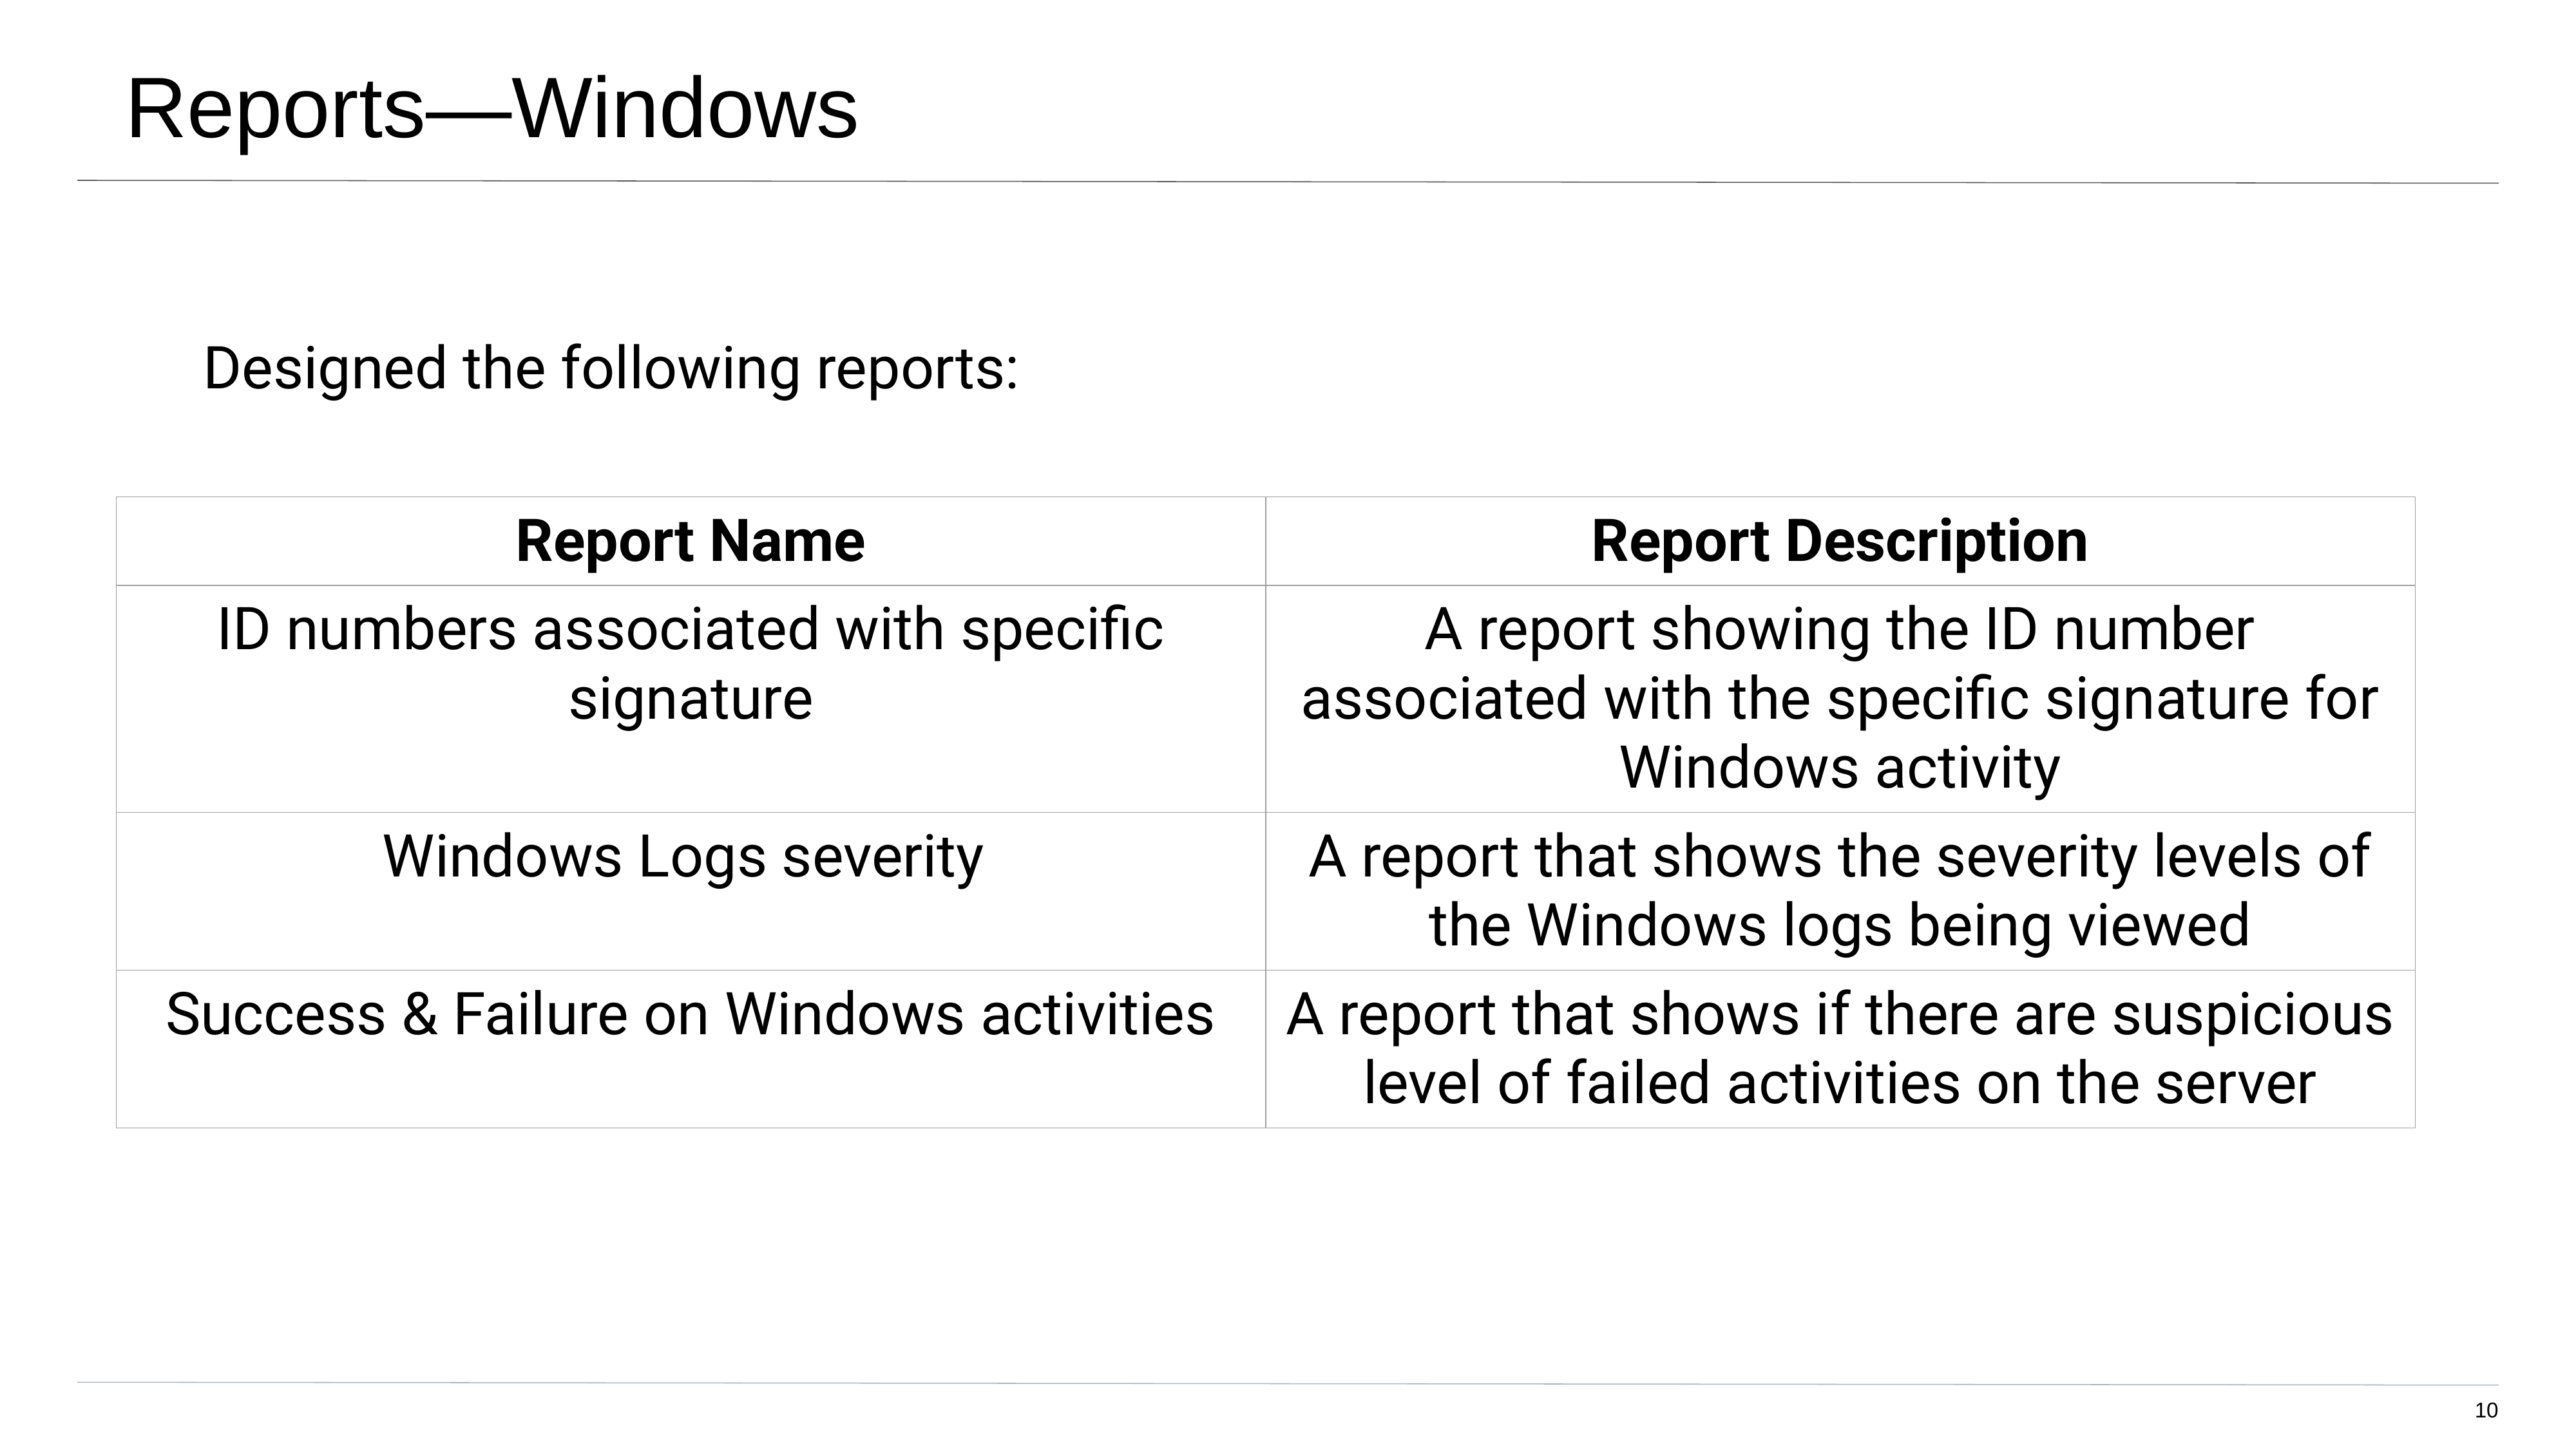

# Reports—Windows

Designed the following reports:
| Report Name | Report Description |
| --- | --- |
| ID numbers associated with specific signature | A report showing the ID number associated with the specific signature for Windows activity |
| Windows Logs severity | A report that shows the severity levels of the Windows logs being viewed |
| Success & Failure on Windows activities | A report that shows if there are suspicious level of failed activities on the server |
10